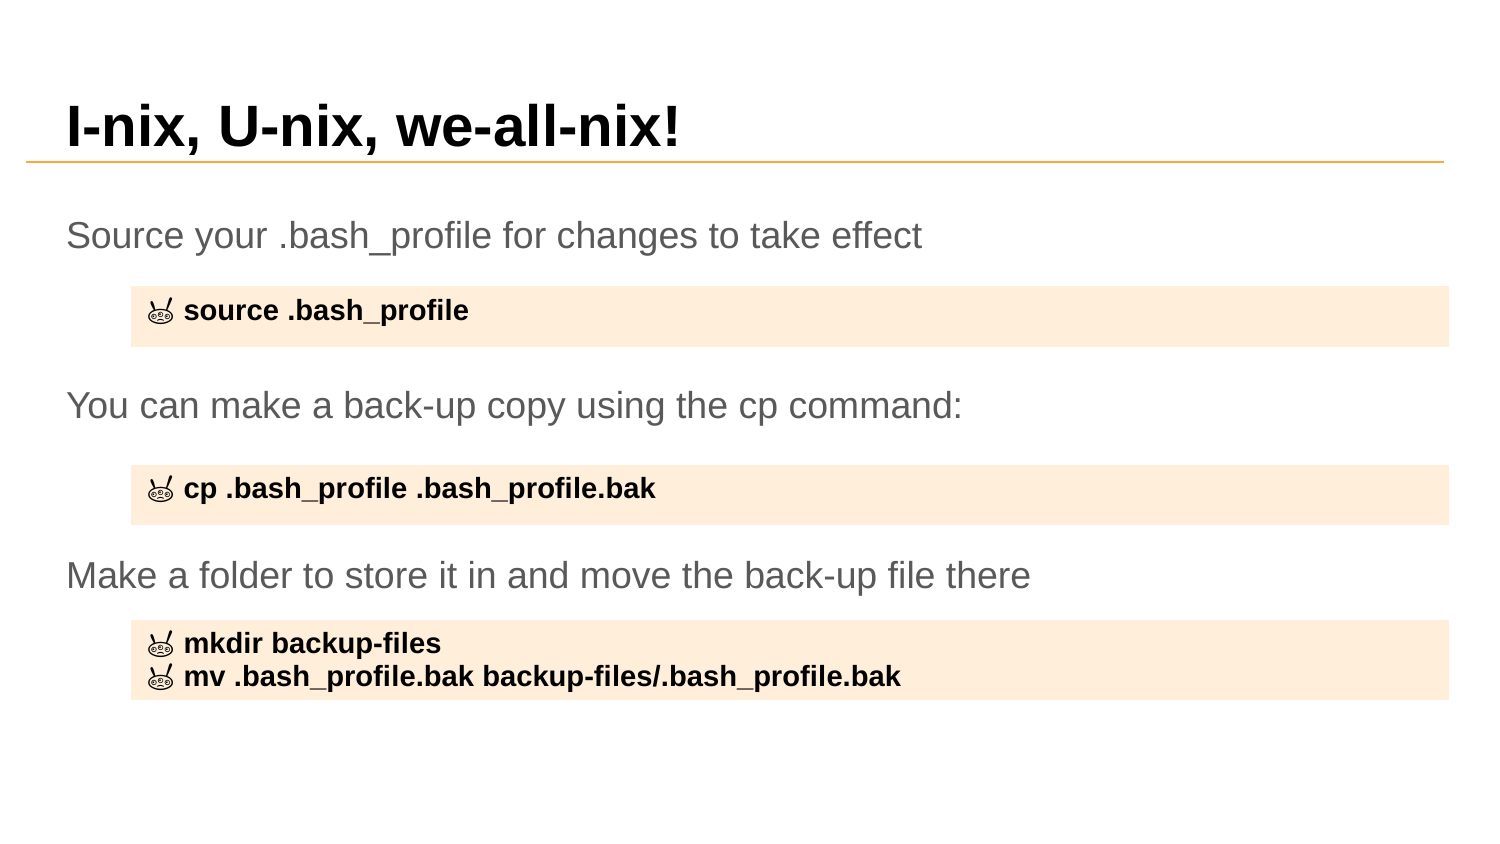

# I-nix, U-nix, we-all-nix!
Source your .bash_profile for changes to take effect

You can make a back-up copy using the cp command:

Make a folder to store it in and move the back-up file there

| 👾 source .bash\_profile |
| --- |
| 👾 cp .bash\_profile .bash\_profile.bak |
| --- |
| 👾 mkdir backup-files 👾 mv .bash\_profile.bak backup-files/.bash\_profile.bak |
| --- |